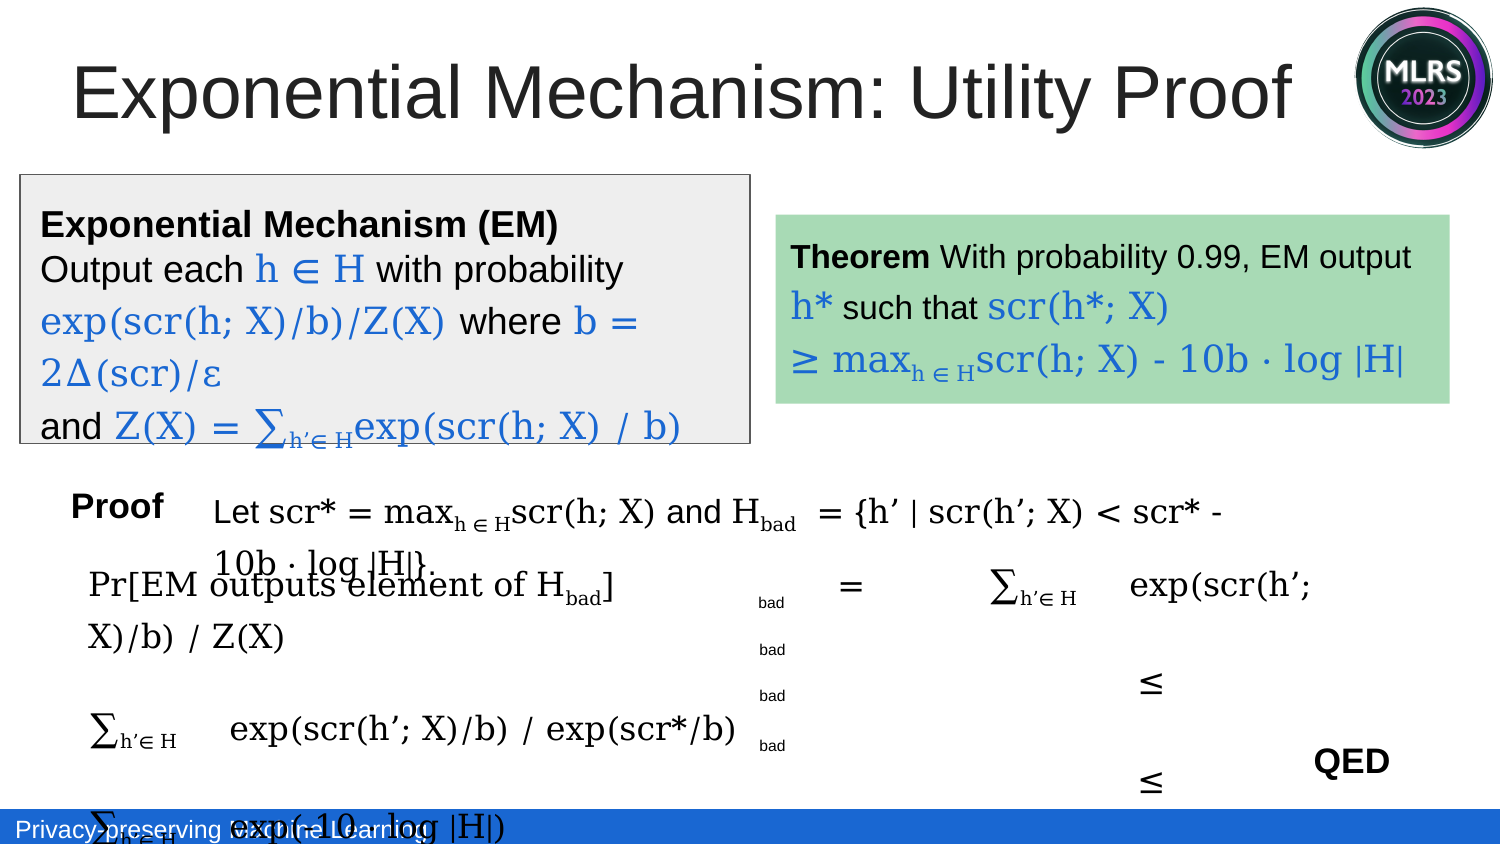

Exponential Mechanism: Utility Proof

Exponential Mechanism (EM)
Theorem With probability 0.99, EM output h* such that scr(h*; X)
≥ maxh ∈ Hscr(h; X) - 10b ⋅ log |H|
Output each h ∈ H with probability
exp(scr(h; X)/b)/Z(X) where b = 2Δ(scr)/ε
and Z(X) = ∑h’∈ Hexp(scr(h; X) / b)
Proof
Let scr* = maxh ∈ Hscr(h; X) and Hbad  = {h’ | scr(h’; X) < scr* - 10b ⋅ log |H|}.
Pr[EM outputs element of Hbad]		= 	∑h’∈ H     exp(scr(h’; X)/b) / Z(X)
							≤	∑h’∈ H     exp(scr(h’; X)/b) / exp(scr*/b)
							≤	∑h’∈ H     exp(-10 ⋅ log |H|)
							≤	∑h’∈ H    0.01 / |H|
≤	0.01
bad
bad
bad
bad
QED